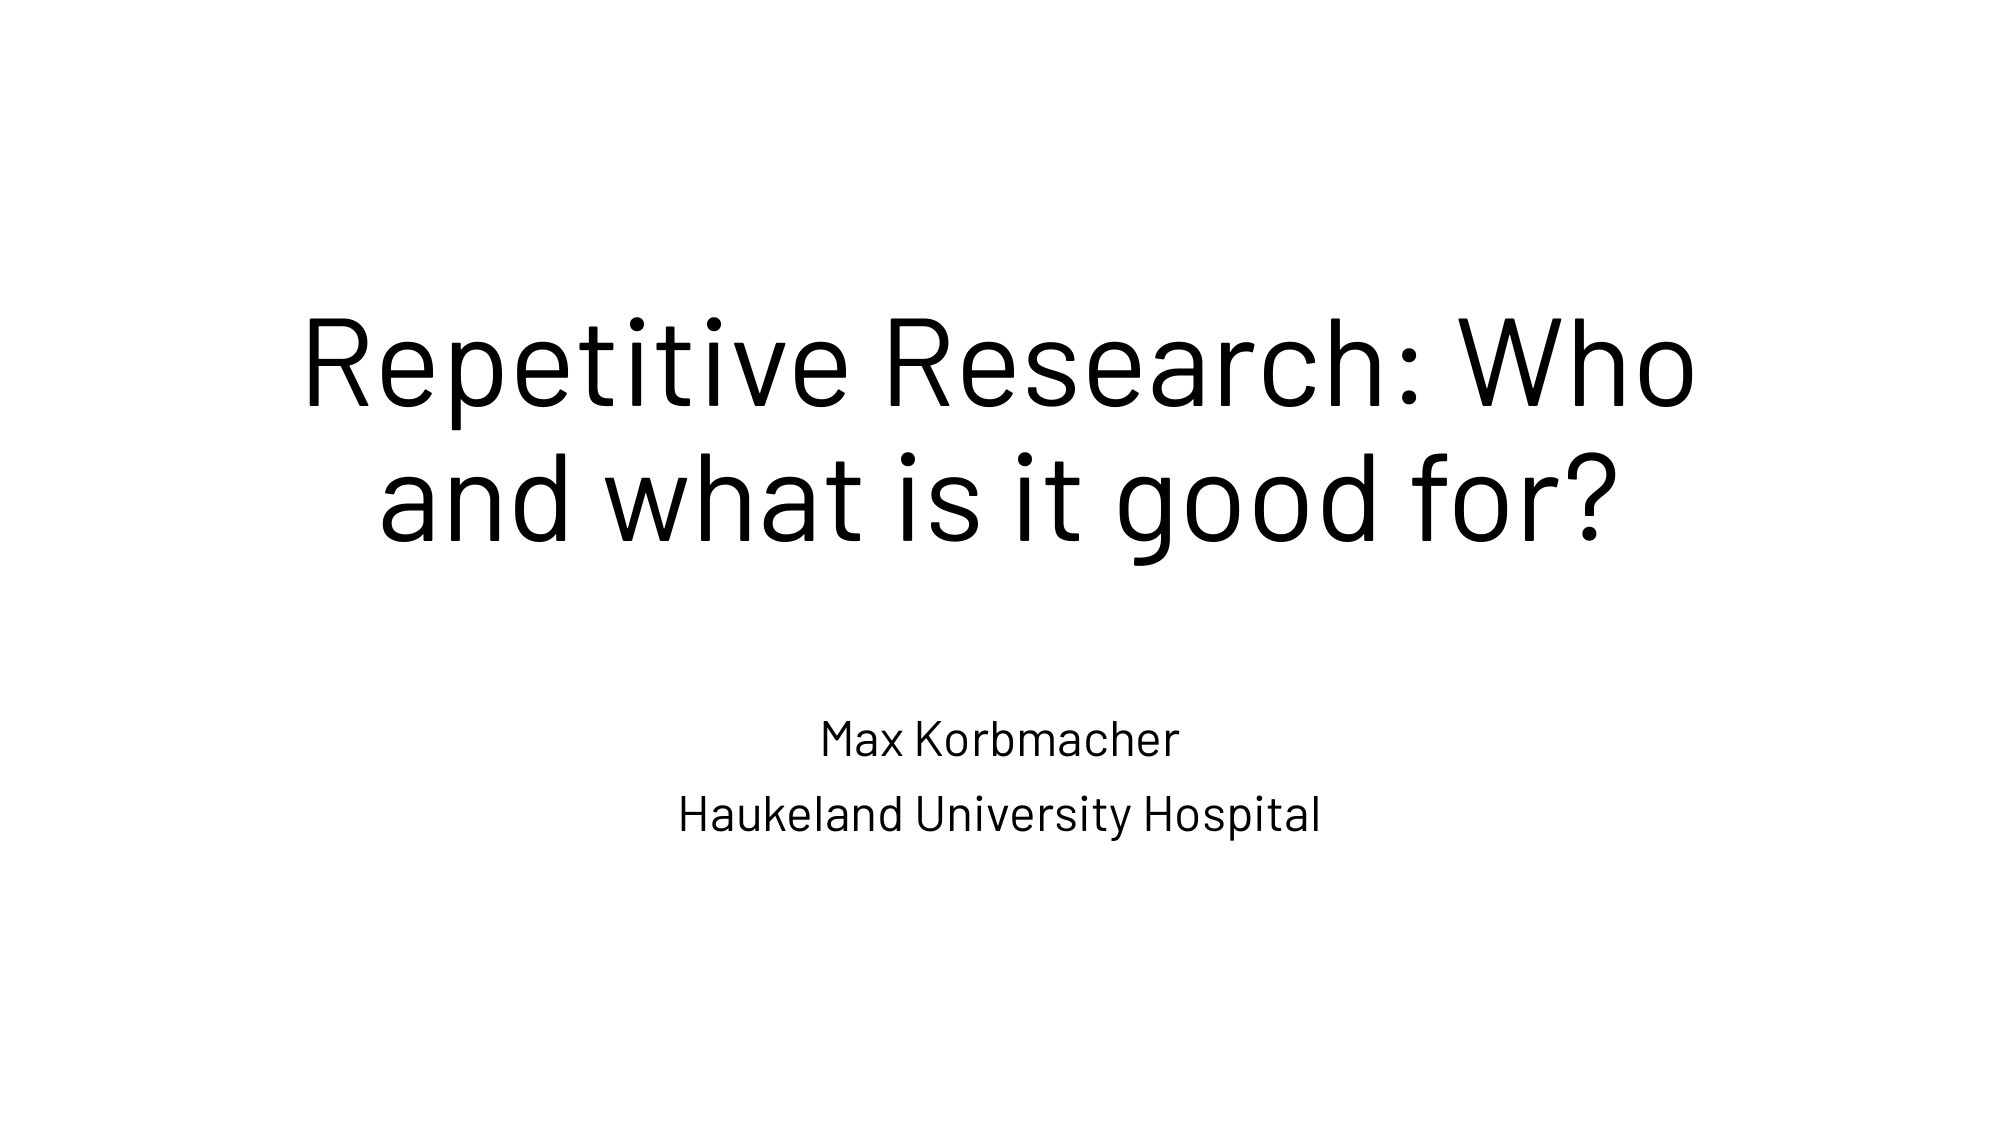

# Repetitive Research: Who and what is it good for?
Max Korbmacher
Haukeland University Hospital